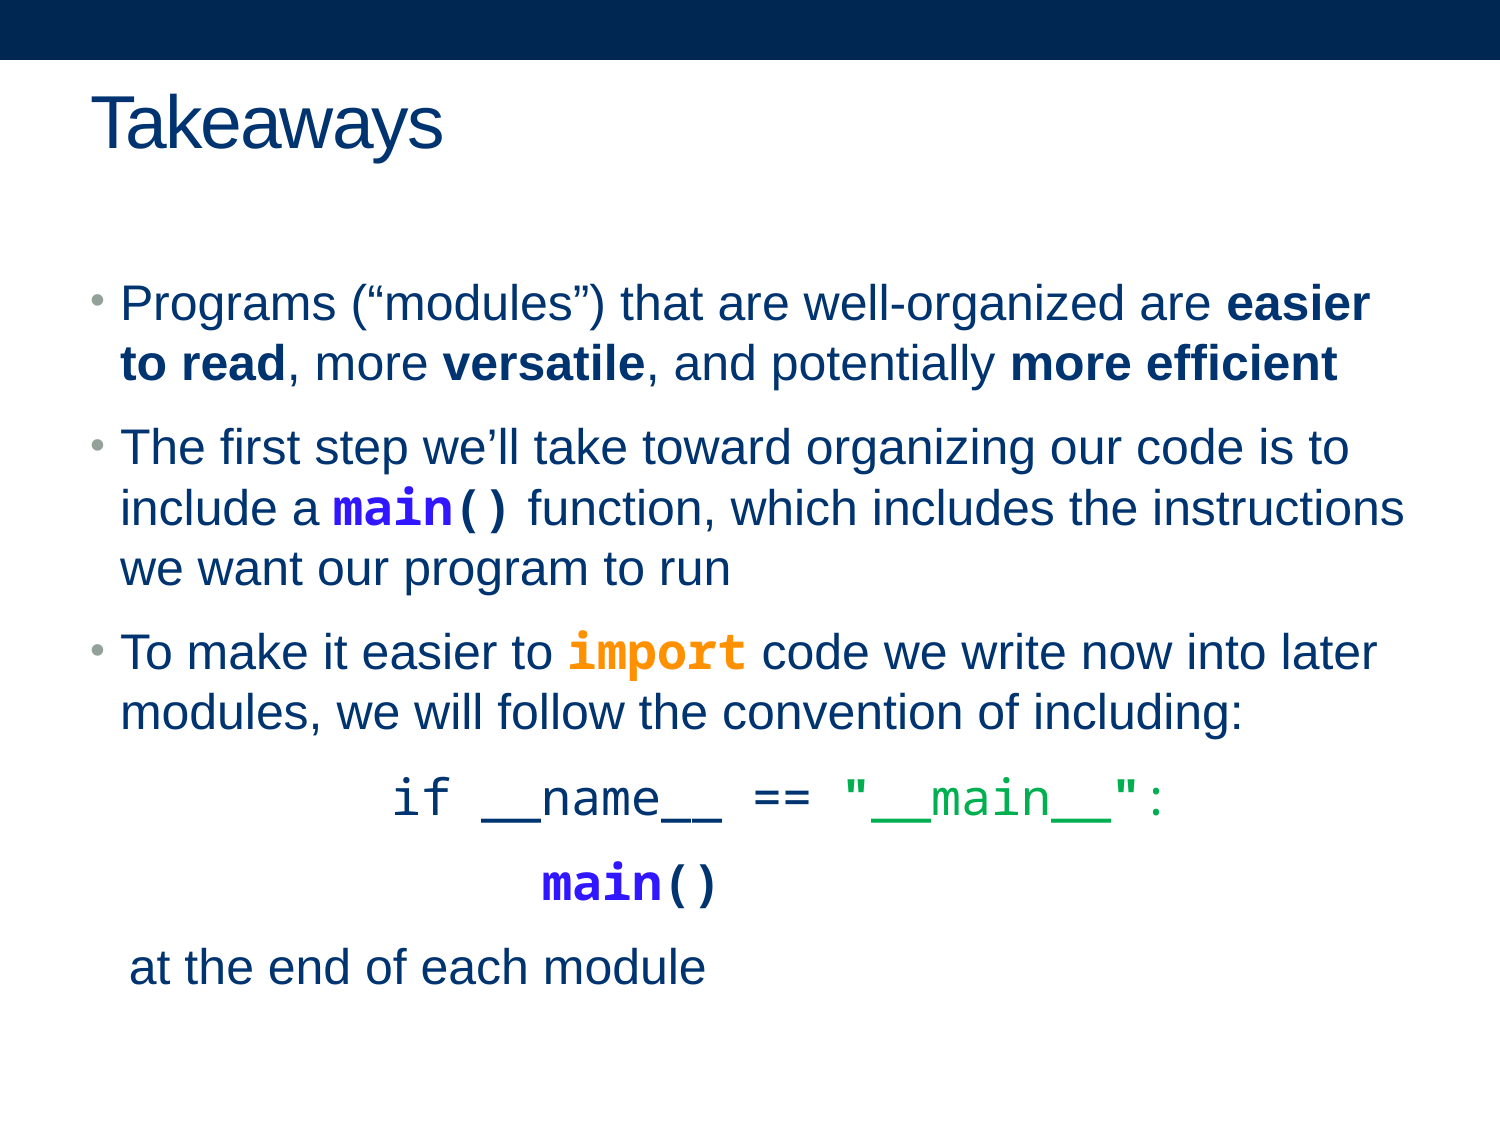

# Takeaways
Programs (“modules”) that are well-organized are easier to read, more versatile, and potentially more efficient
The first step we’ll take toward organizing our code is to include a main() function, which includes the instructions we want our program to run
To make it easier to import code we write now into later modules, we will follow the convention of including:
if __name__ == "__main__":
main()
at the end of each module